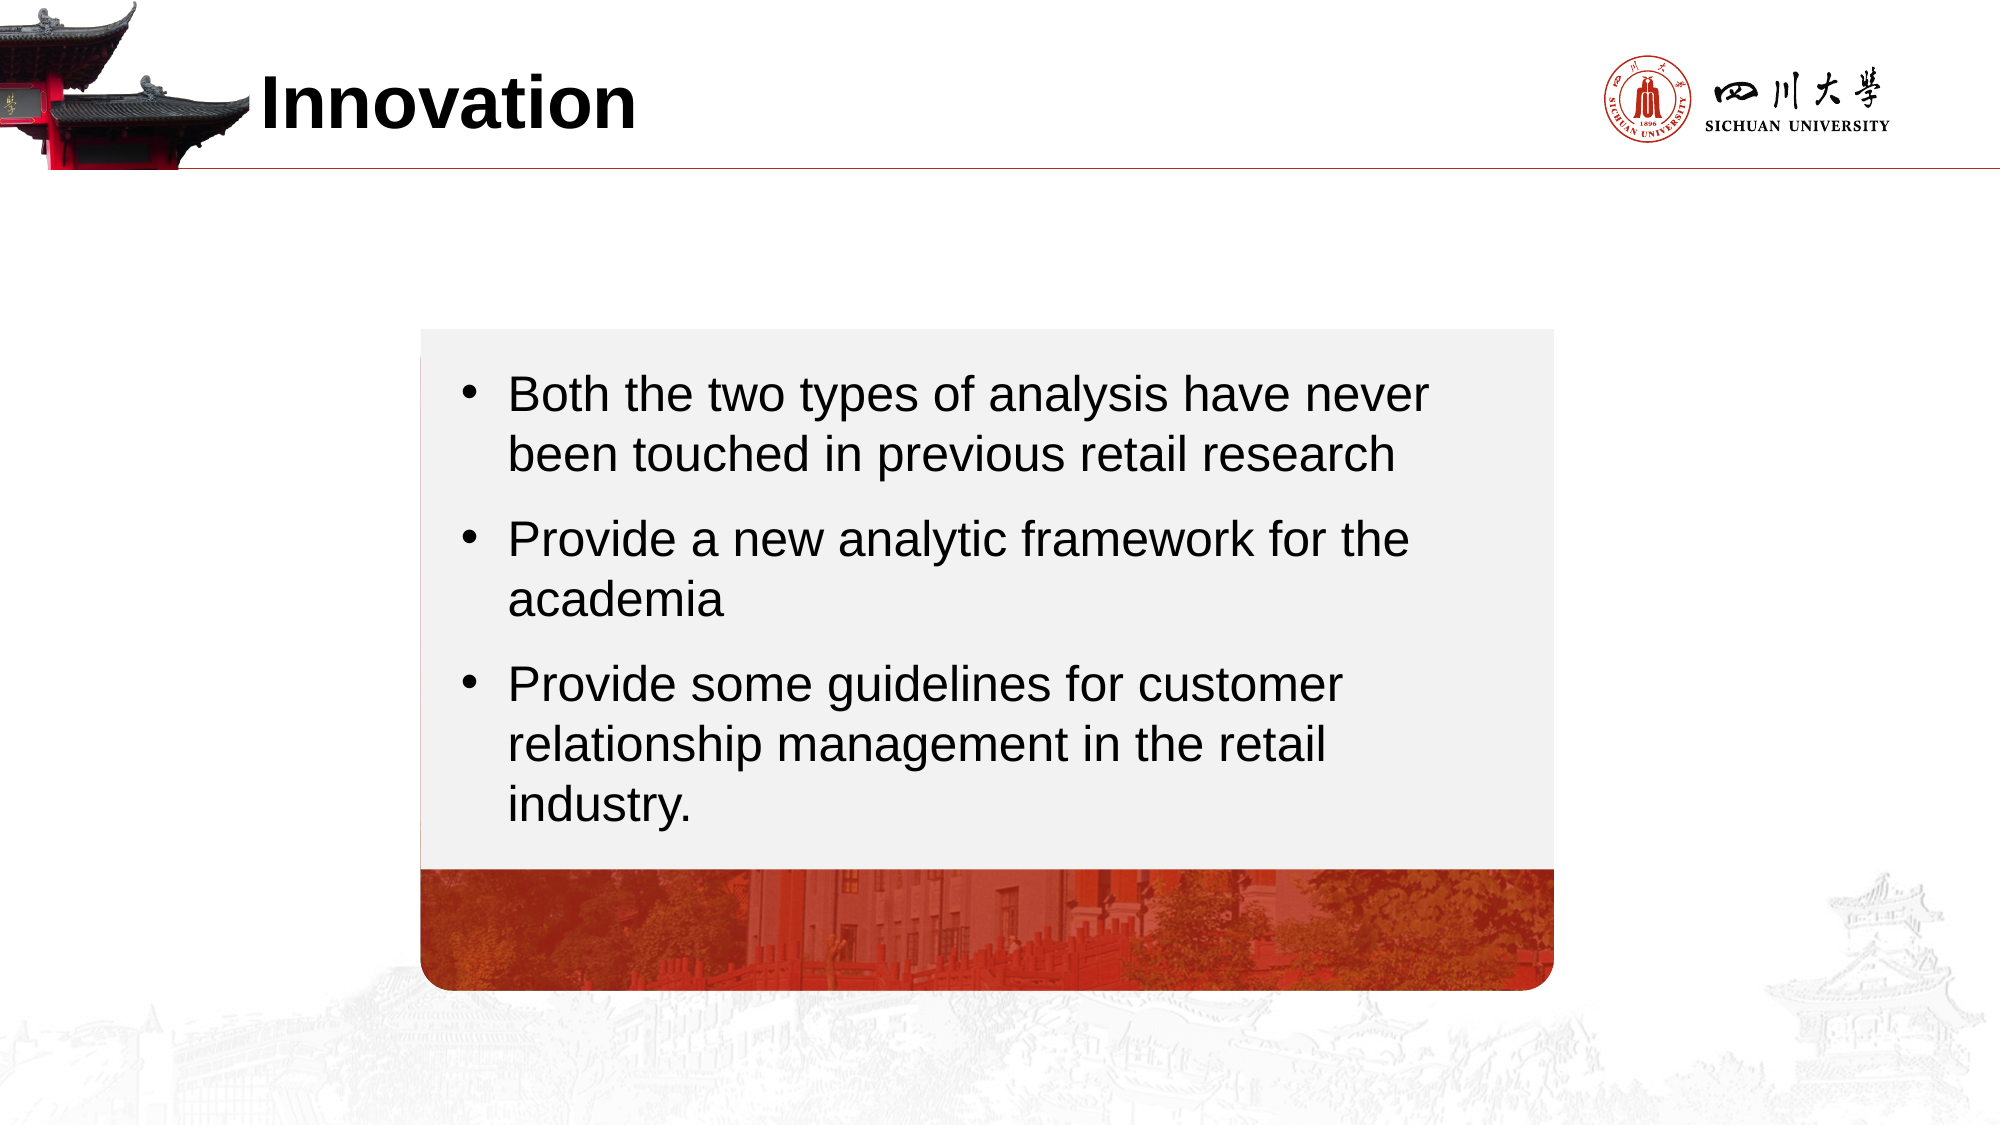

Innovation

Both the two types of analysis have never been touched in previous retail research
Provide a new analytic framework for the academia
Provide some guidelines for customer relationship management in the retail industry.